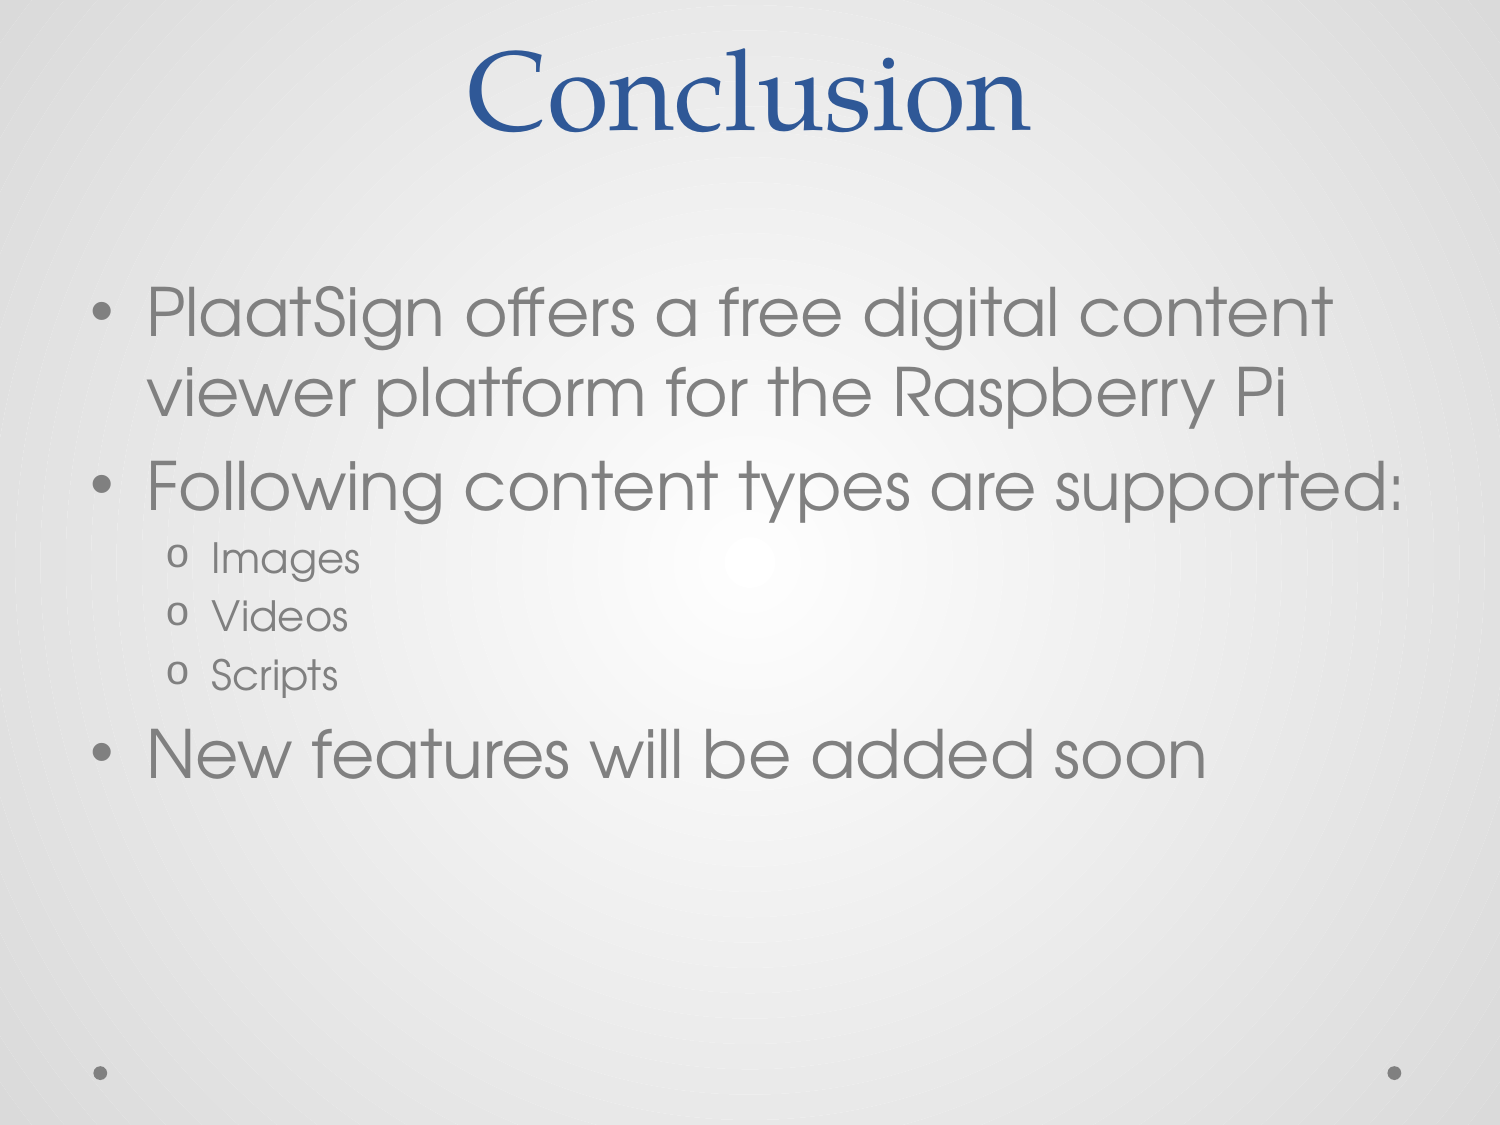

# Conclusion
PlaatSign offers a free digital content viewer platform for the Raspberry Pi
Following content types are supported:
Images
Videos
Scripts
New features will be added soon